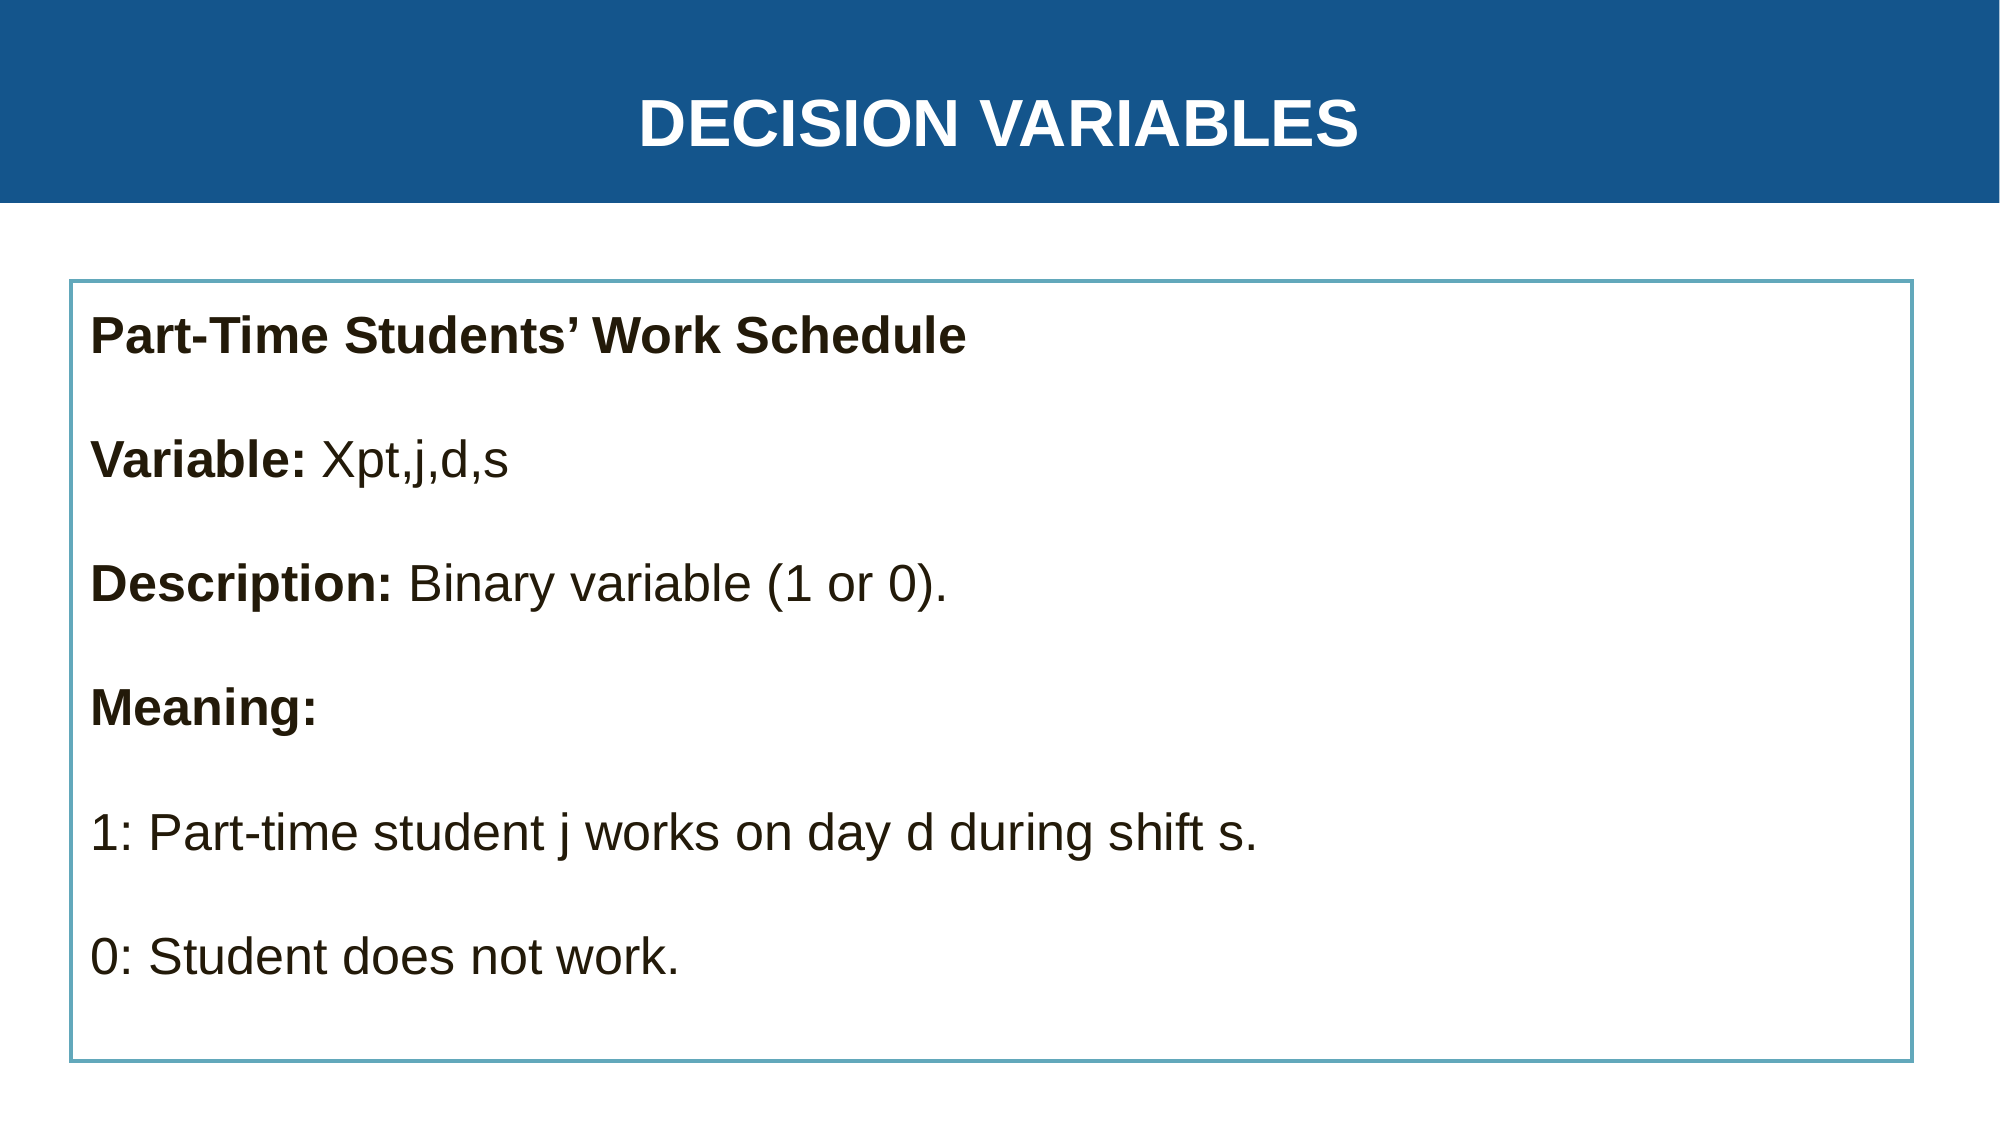

DECISION VARIABLES

Part-Time Students’ Work Schedule
Variable: Xpt,j,d,s
Description: Binary variable (1 or 0).
Meaning:
1: Part-time student j works on day d during shift s.
0: Student does not work.